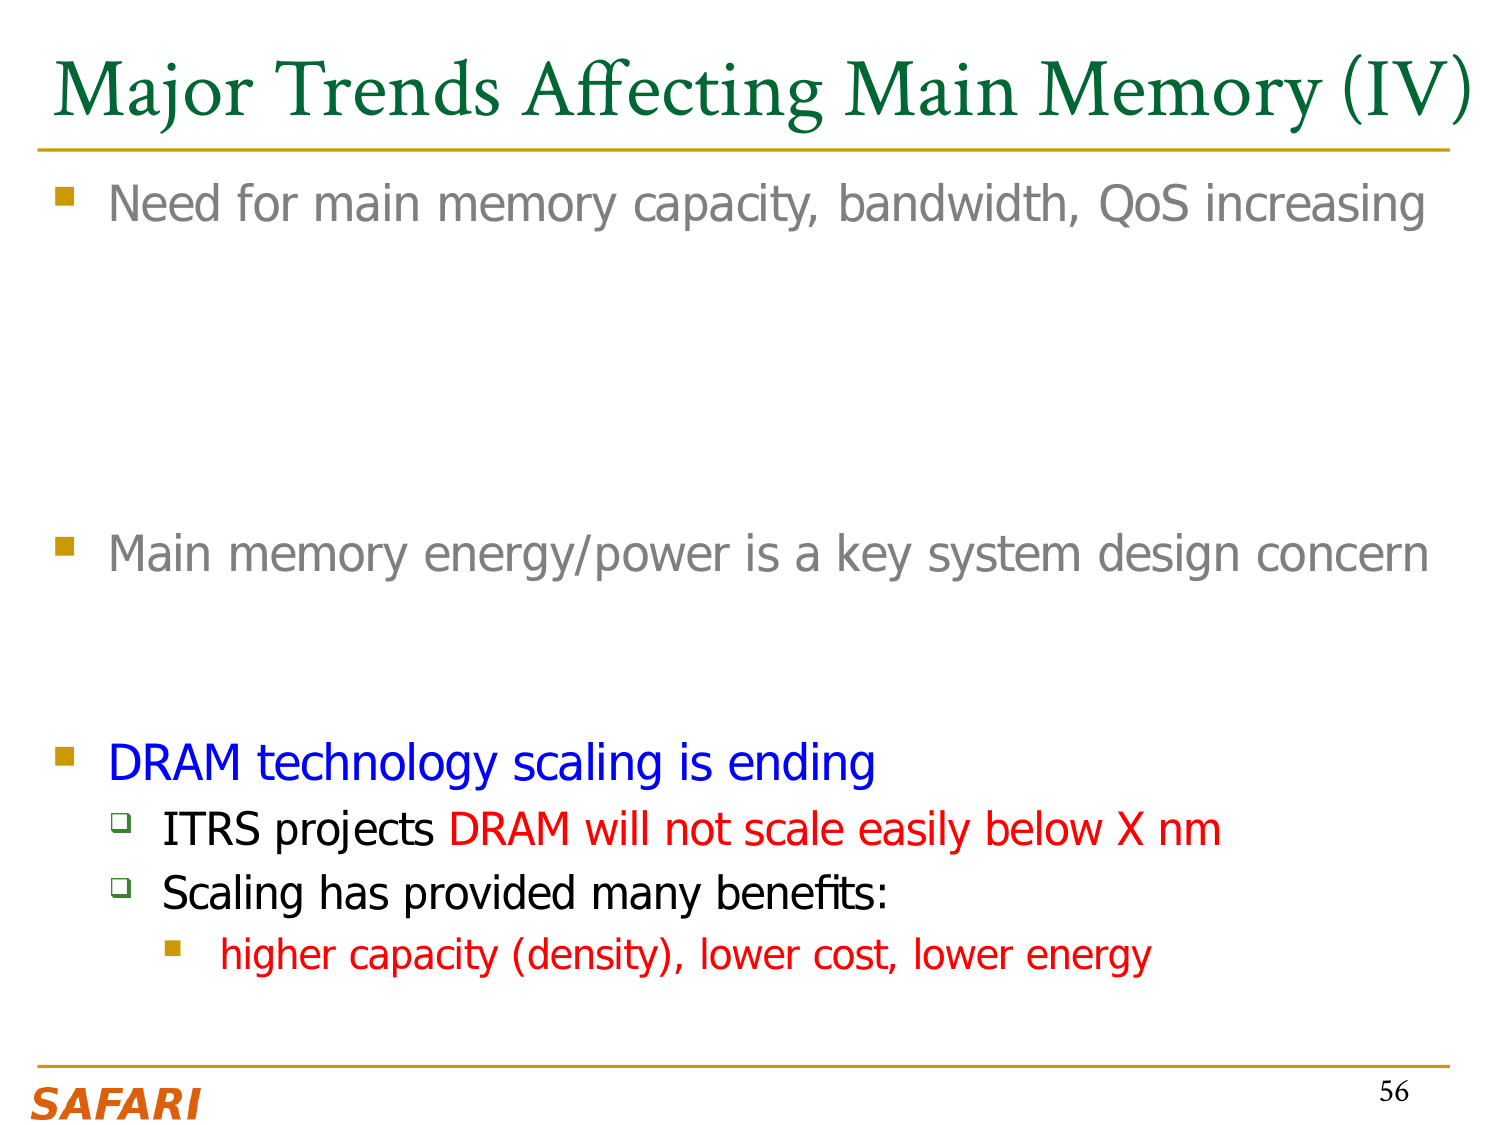

# Major Trends Affecting Main Memory (IV)
Need for main memory capacity, bandwidth, QoS increasing

Main memory energy/power is a key system design concern

DRAM technology scaling is ending
ITRS projects DRAM will not scale easily below X nm
Scaling has provided many benefits:
higher capacity (density), lower cost, lower energy

56